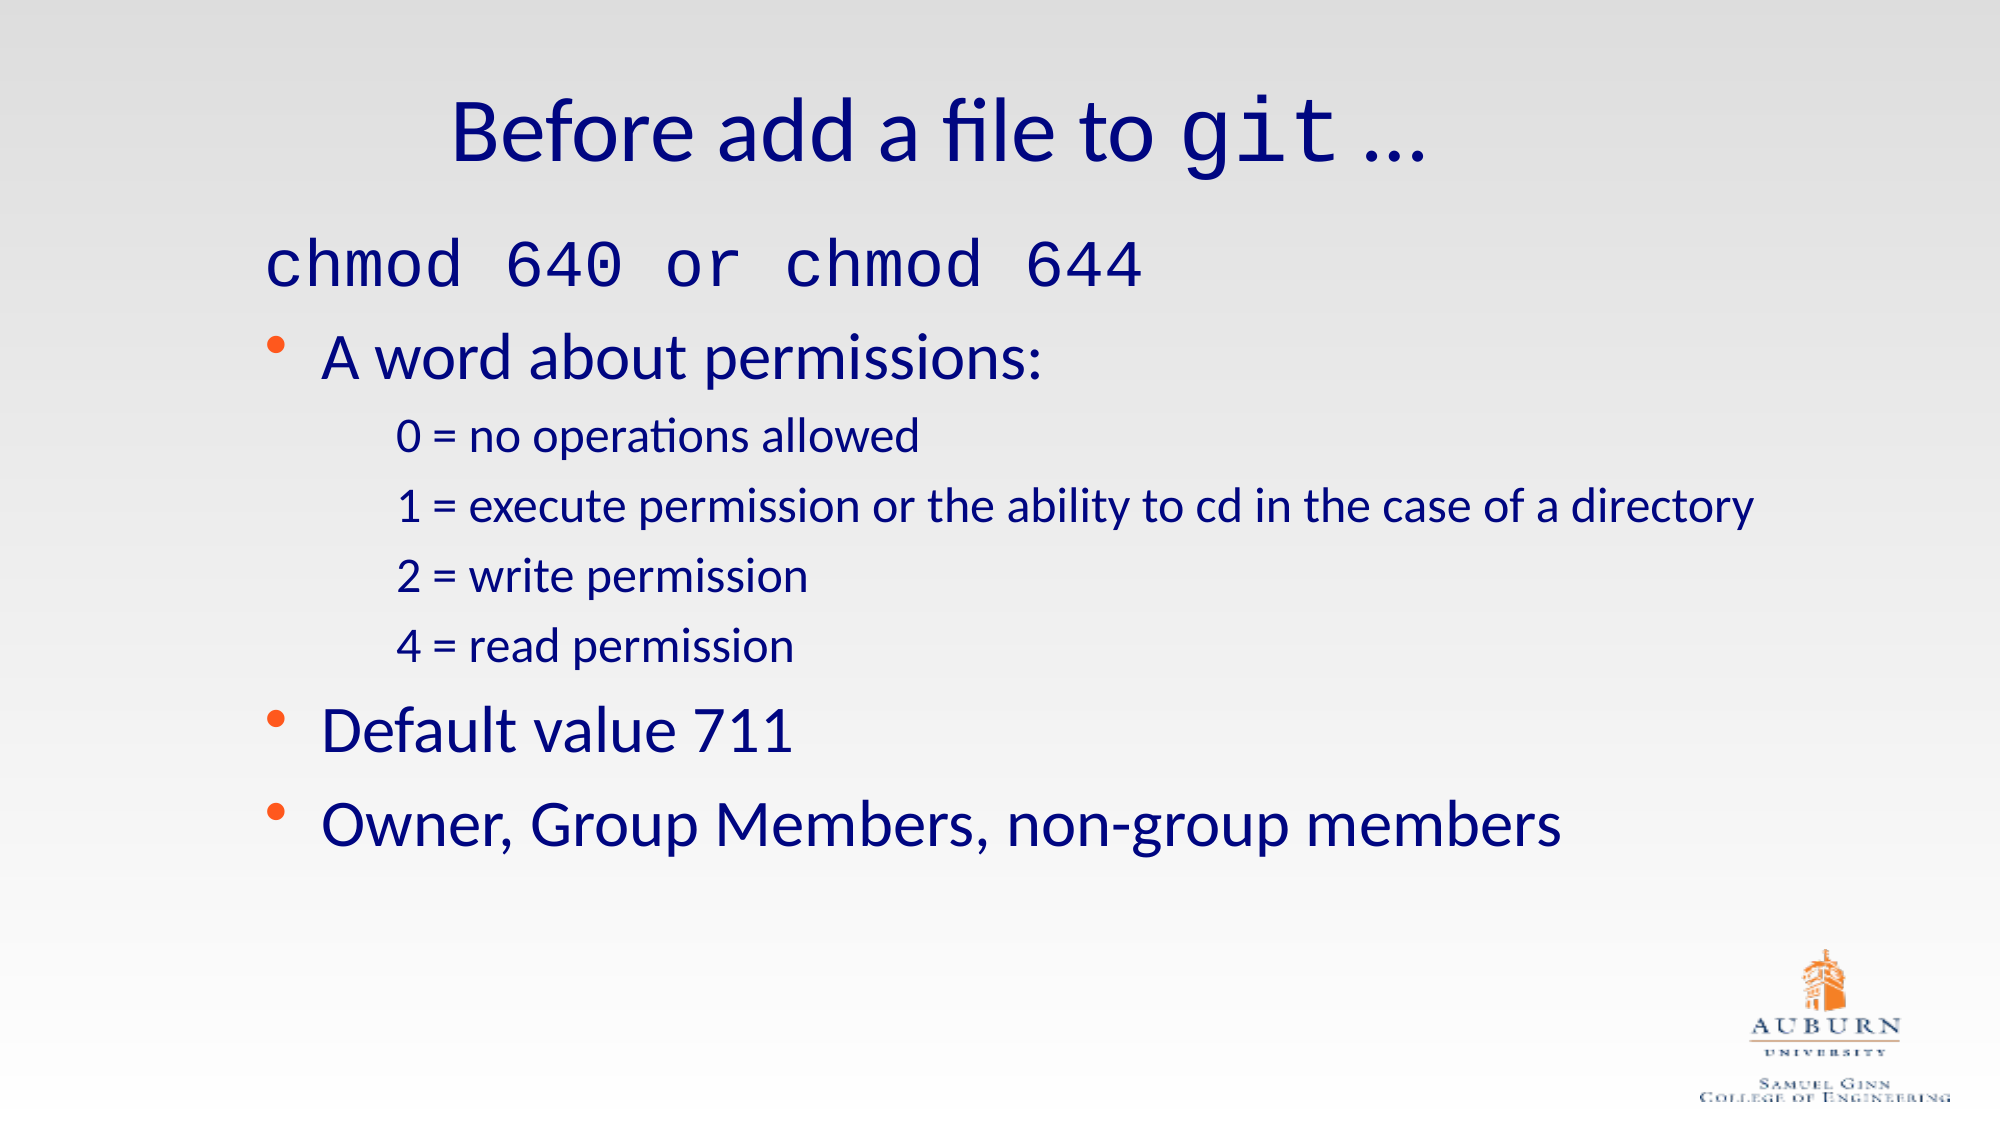

# Before add a file to git …
chmod 640 or chmod 644
A word about permissions:
0 = no operations allowed
1 = execute permission or the ability to cd in the case of a directory
2 = write permission
4 = read permission
Default value 711
Owner, Group Members, non-group members